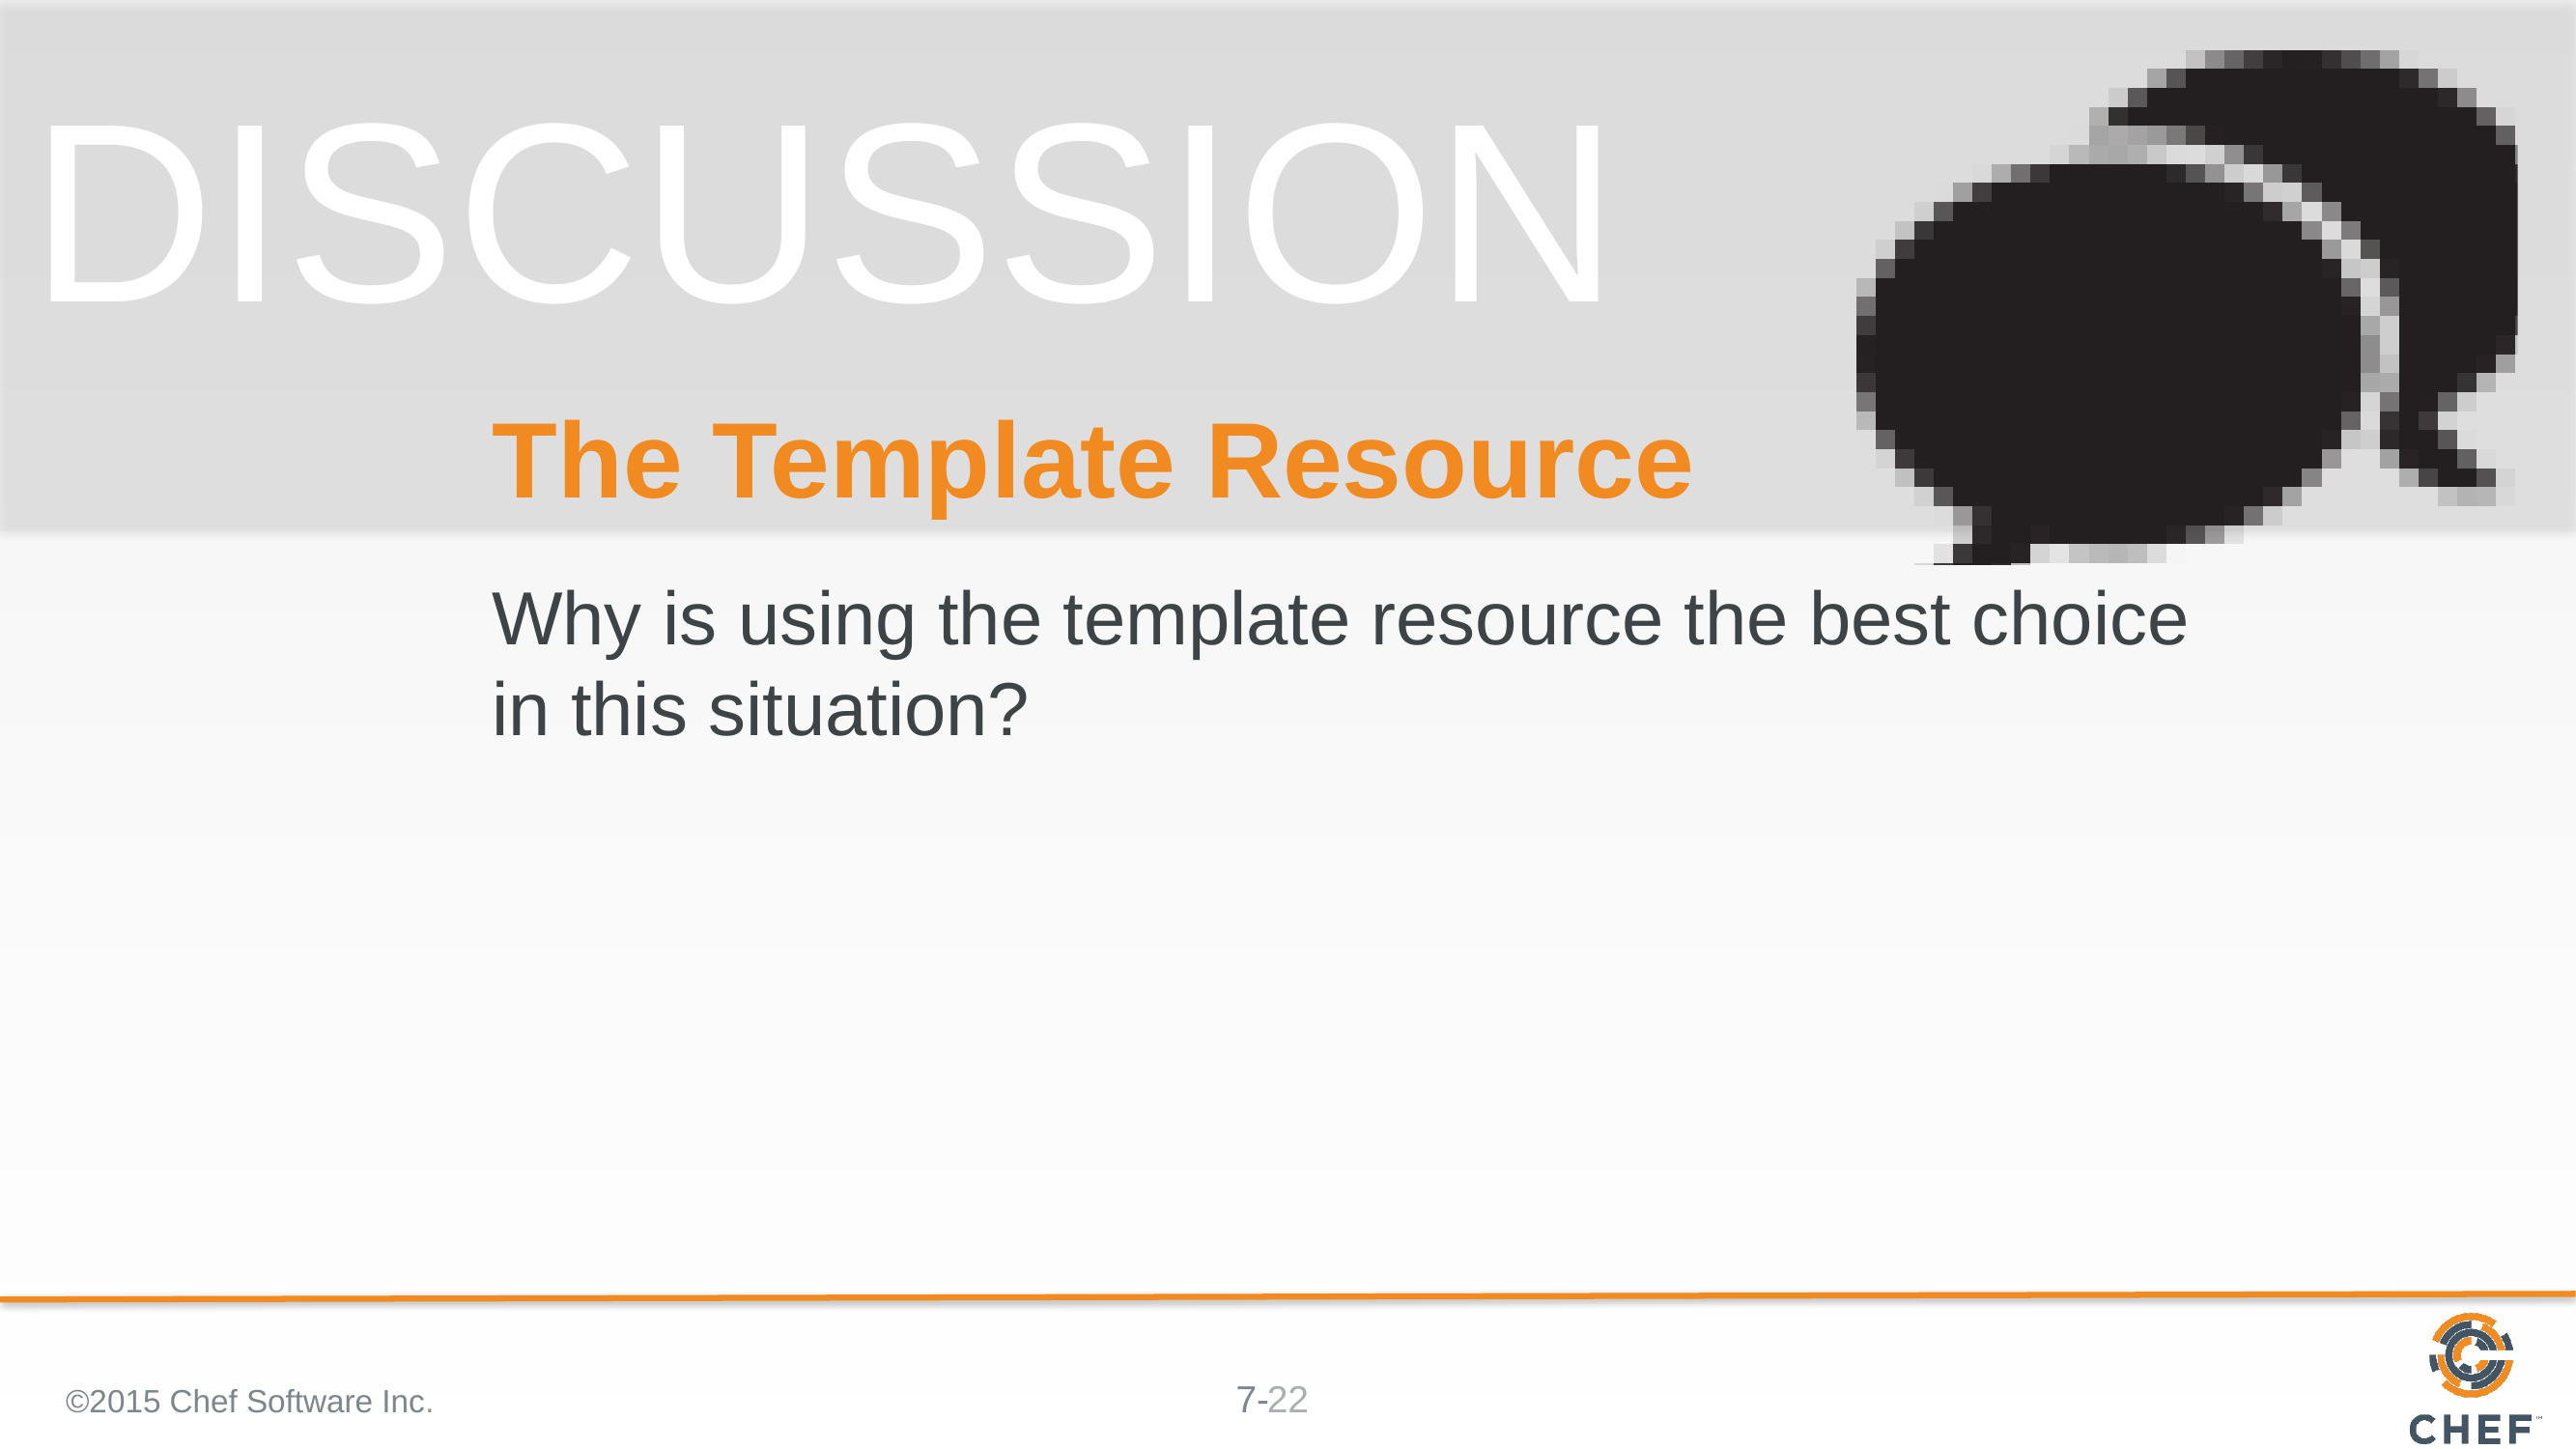

# The Template Resource
Why is using the template resource the best choice in this situation?
©2015 Chef Software Inc.
22